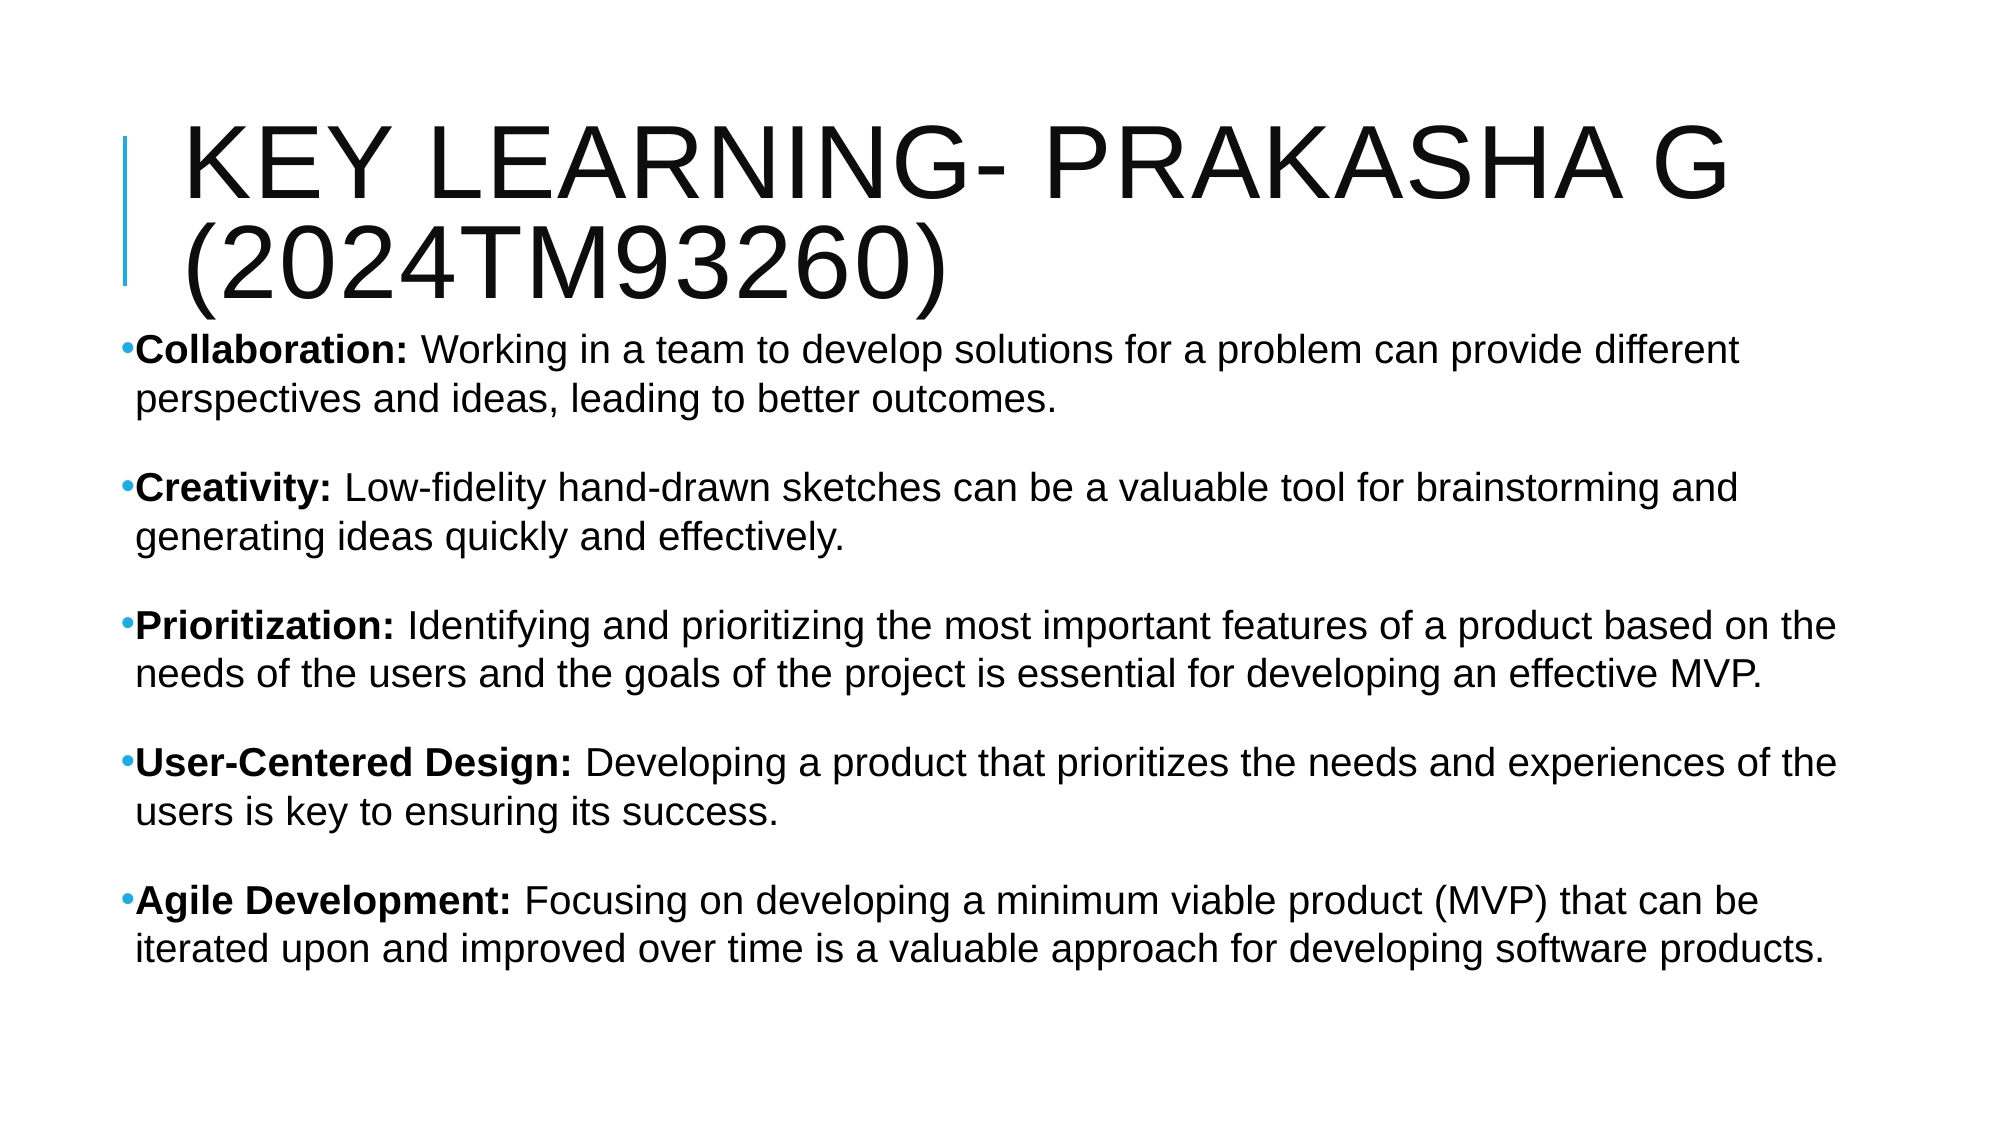

# Key Learning- Prakasha G (2024TM93260)
Collaboration: Working in a team to develop solutions for a problem can provide different perspectives and ideas, leading to better outcomes.
Creativity: Low-fidelity hand-drawn sketches can be a valuable tool for brainstorming and generating ideas quickly and effectively.
Prioritization: Identifying and prioritizing the most important features of a product based on the needs of the users and the goals of the project is essential for developing an effective MVP.
User-Centered Design: Developing a product that prioritizes the needs and experiences of the users is key to ensuring its success.
Agile Development: Focusing on developing a minimum viable product (MVP) that can be iterated upon and improved over time is a valuable approach for developing software products.